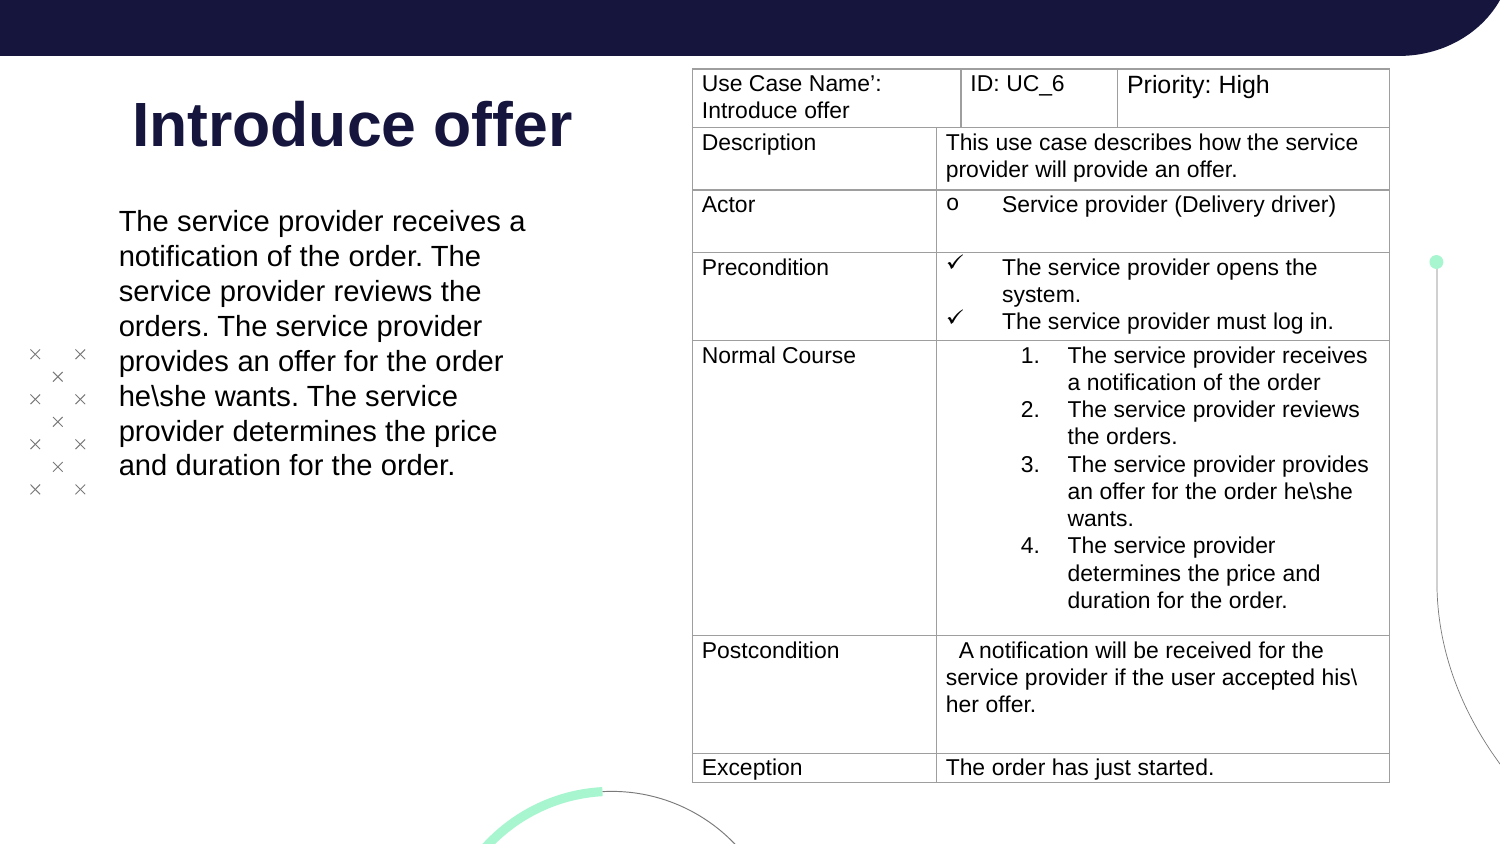

# Introduce offer
| Use Case Name’: Introduce offer |  | ID: UC\_6 | Priority: High |
| --- | --- | --- | --- |
| Description | This use case describes how the service provider will provide an offer. |  |  |
| Actor | Service provider (Delivery driver) |  |  |
| Precondition | The service provider opens the system. The service provider must log in. |  |  |
| Normal Course | The service provider receives a notification of the order The service provider reviews the orders. The service provider provides an offer for the order he\she wants. The service provider determines the price and duration for the order. |  |  |
| Postcondition | A notification will be received for the service provider if the user accepted his\ her offer. |  |  |
| Exception | The order has just started. |  |  |
The service provider receives a notification of the order. The service provider reviews the orders. The service provider provides an offer for the order he\she wants. The service provider determines the price and duration for the order.